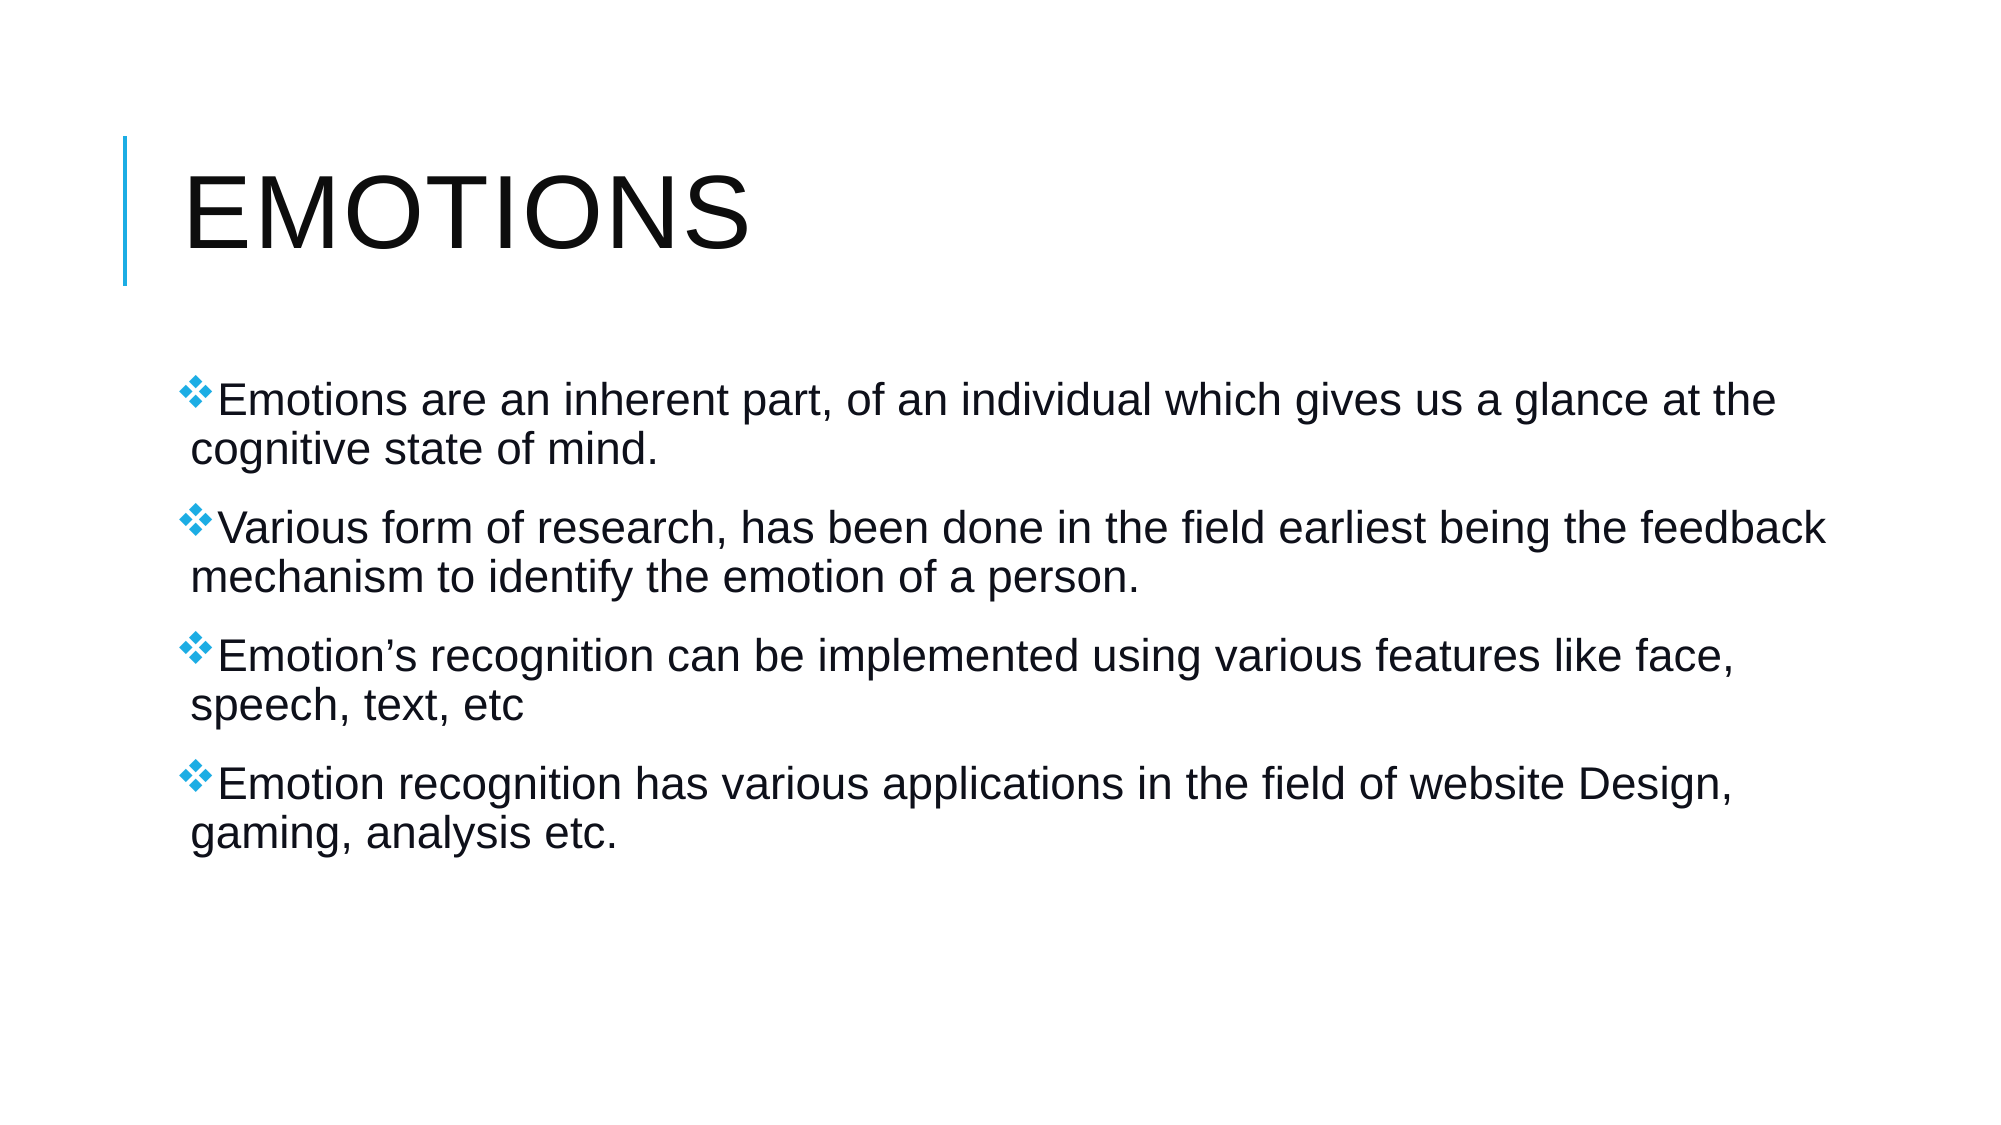

# Emotions
Emotions are an inherent part, of an individual which gives us a glance at the cognitive state of mind.
Various form of research, has been done in the field earliest being the feedback mechanism to identify the emotion of a person.
Emotion’s recognition can be implemented using various features like face, speech, text, etc
Emotion recognition has various applications in the field of website Design, gaming, analysis etc.